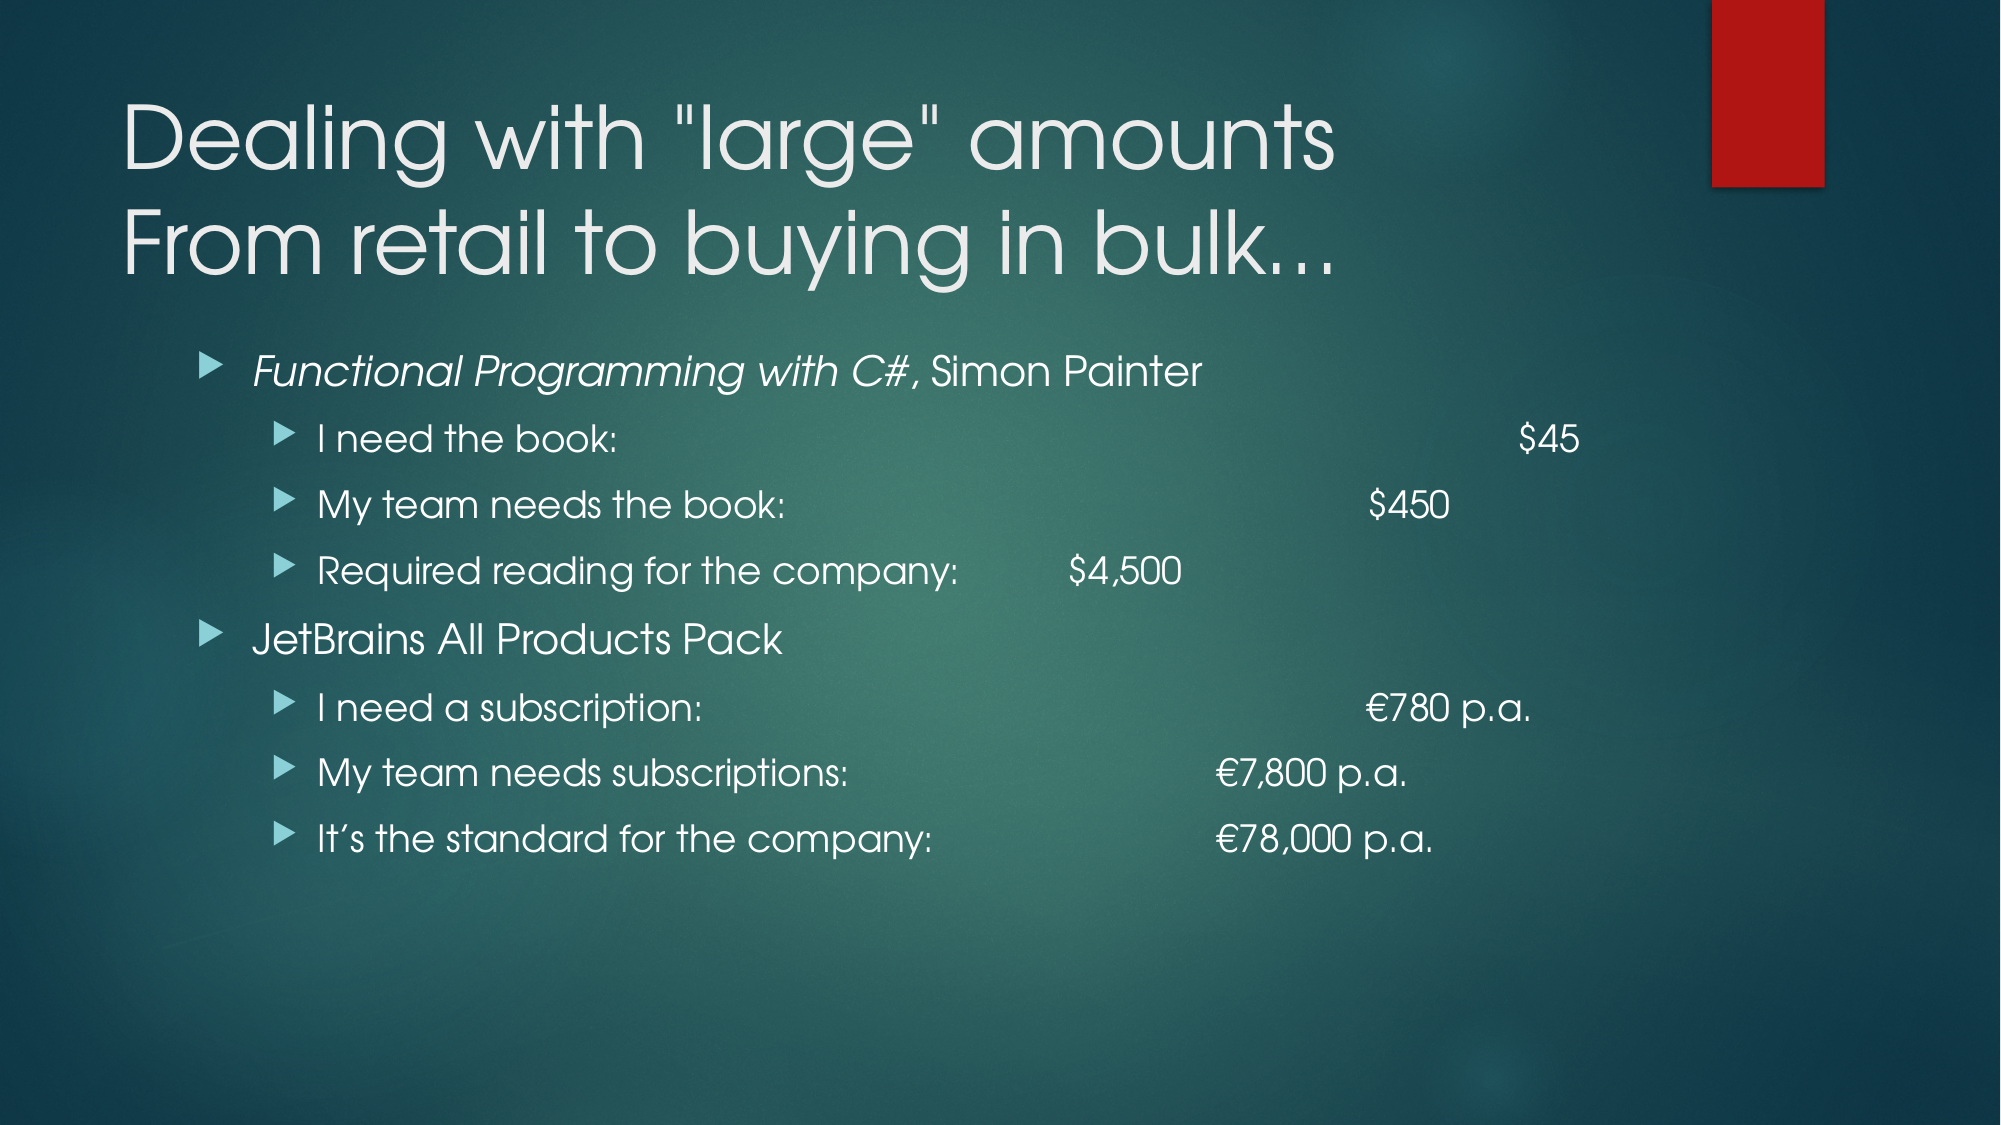

# Dealing with "large" amounts From retail to buying in bulk…
Functional Programming with C#, Simon Painter
I need the book:						$45
My team needs the book:				$450
Required reading for the company:	$4,500
JetBrains All Products Pack
I need a subscription:					€780 p.a.
My team needs subscriptions:			€7,800 p.a.
It’s the standard for the company:		€78,000 p.a.